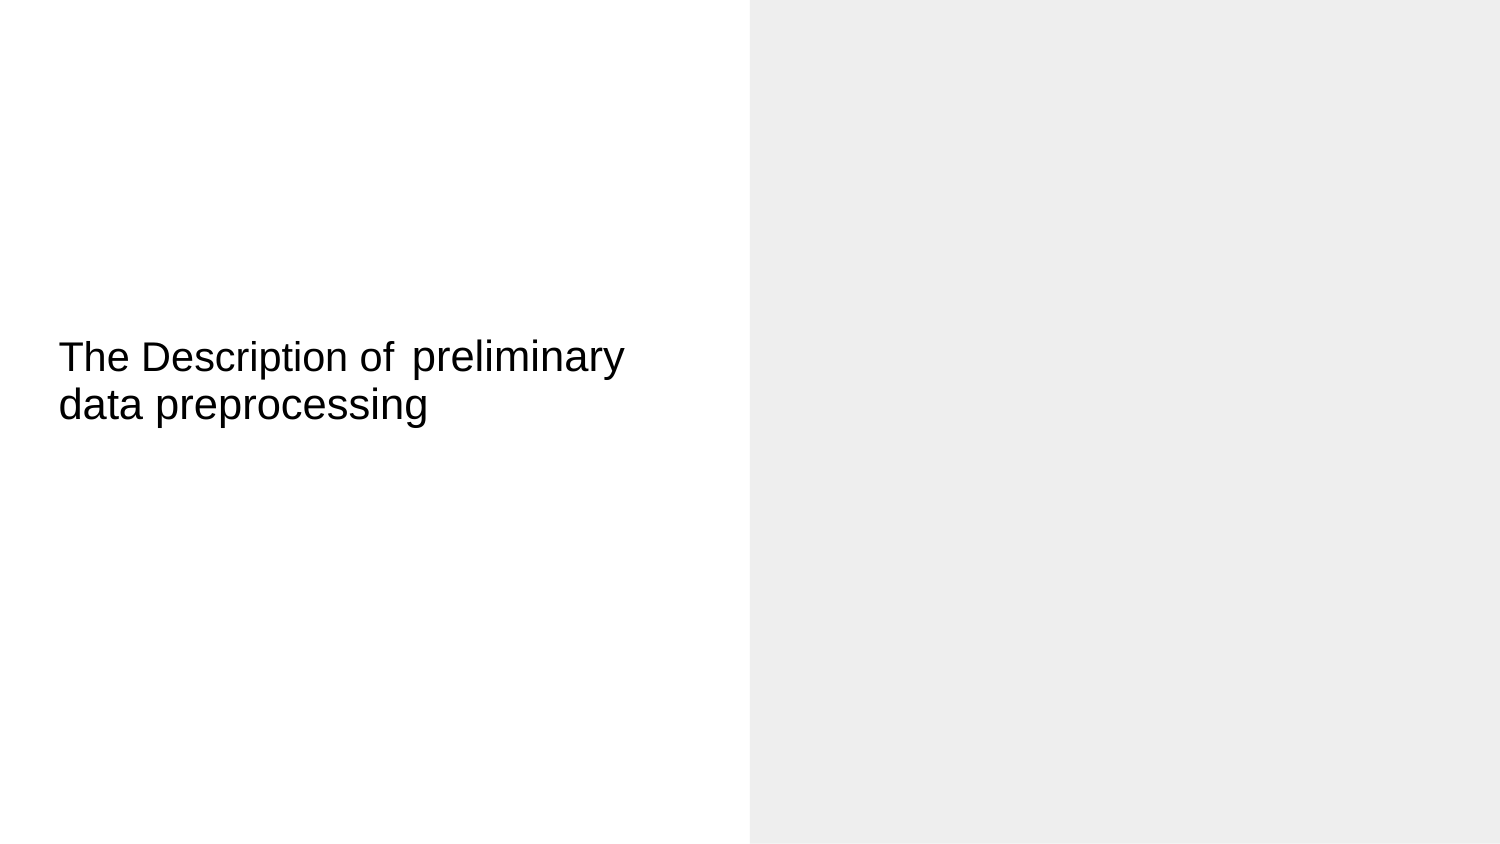

# The Description of  preliminary data preprocessing